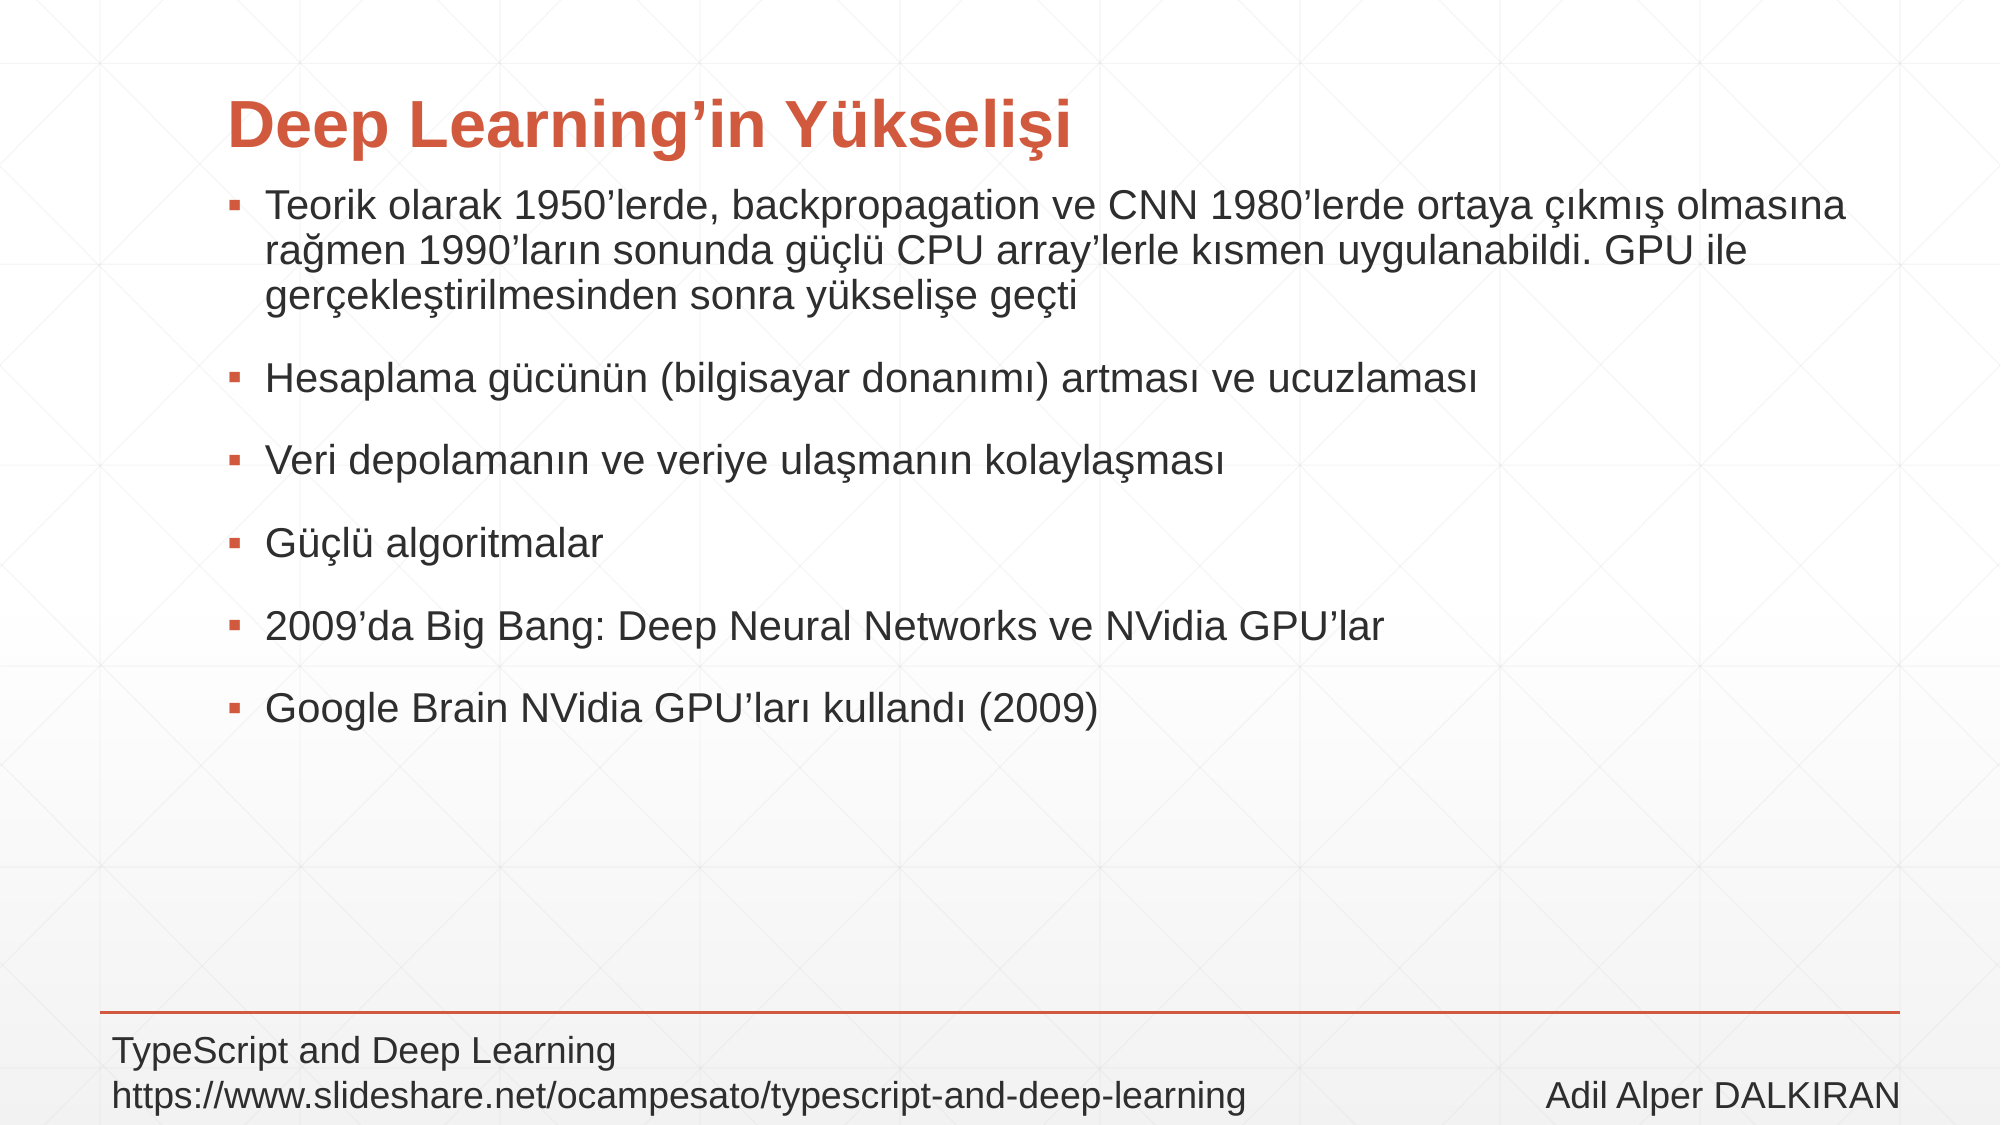

# Deep Learning’in Yükselişi
Teorik olarak 1950’lerde, backpropagation ve CNN 1980’lerde ortaya çıkmış olmasına rağmen 1990’ların sonunda güçlü CPU array’lerle kısmen uygulanabildi. GPU ile gerçekleştirilmesinden sonra yükselişe geçti
Hesaplama gücünün (bilgisayar donanımı) artması ve ucuzlaması
Veri depolamanın ve veriye ulaşmanın kolaylaşması
Güçlü algoritmalar
2009’da Big Bang: Deep Neural Networks ve NVidia GPU’lar
Google Brain NVidia GPU’ları kullandı (2009)
TypeScript and Deep Learning
https://www.slideshare.net/ocampesato/typescript-and-deep-learning

Adil Alper DALKIRAN